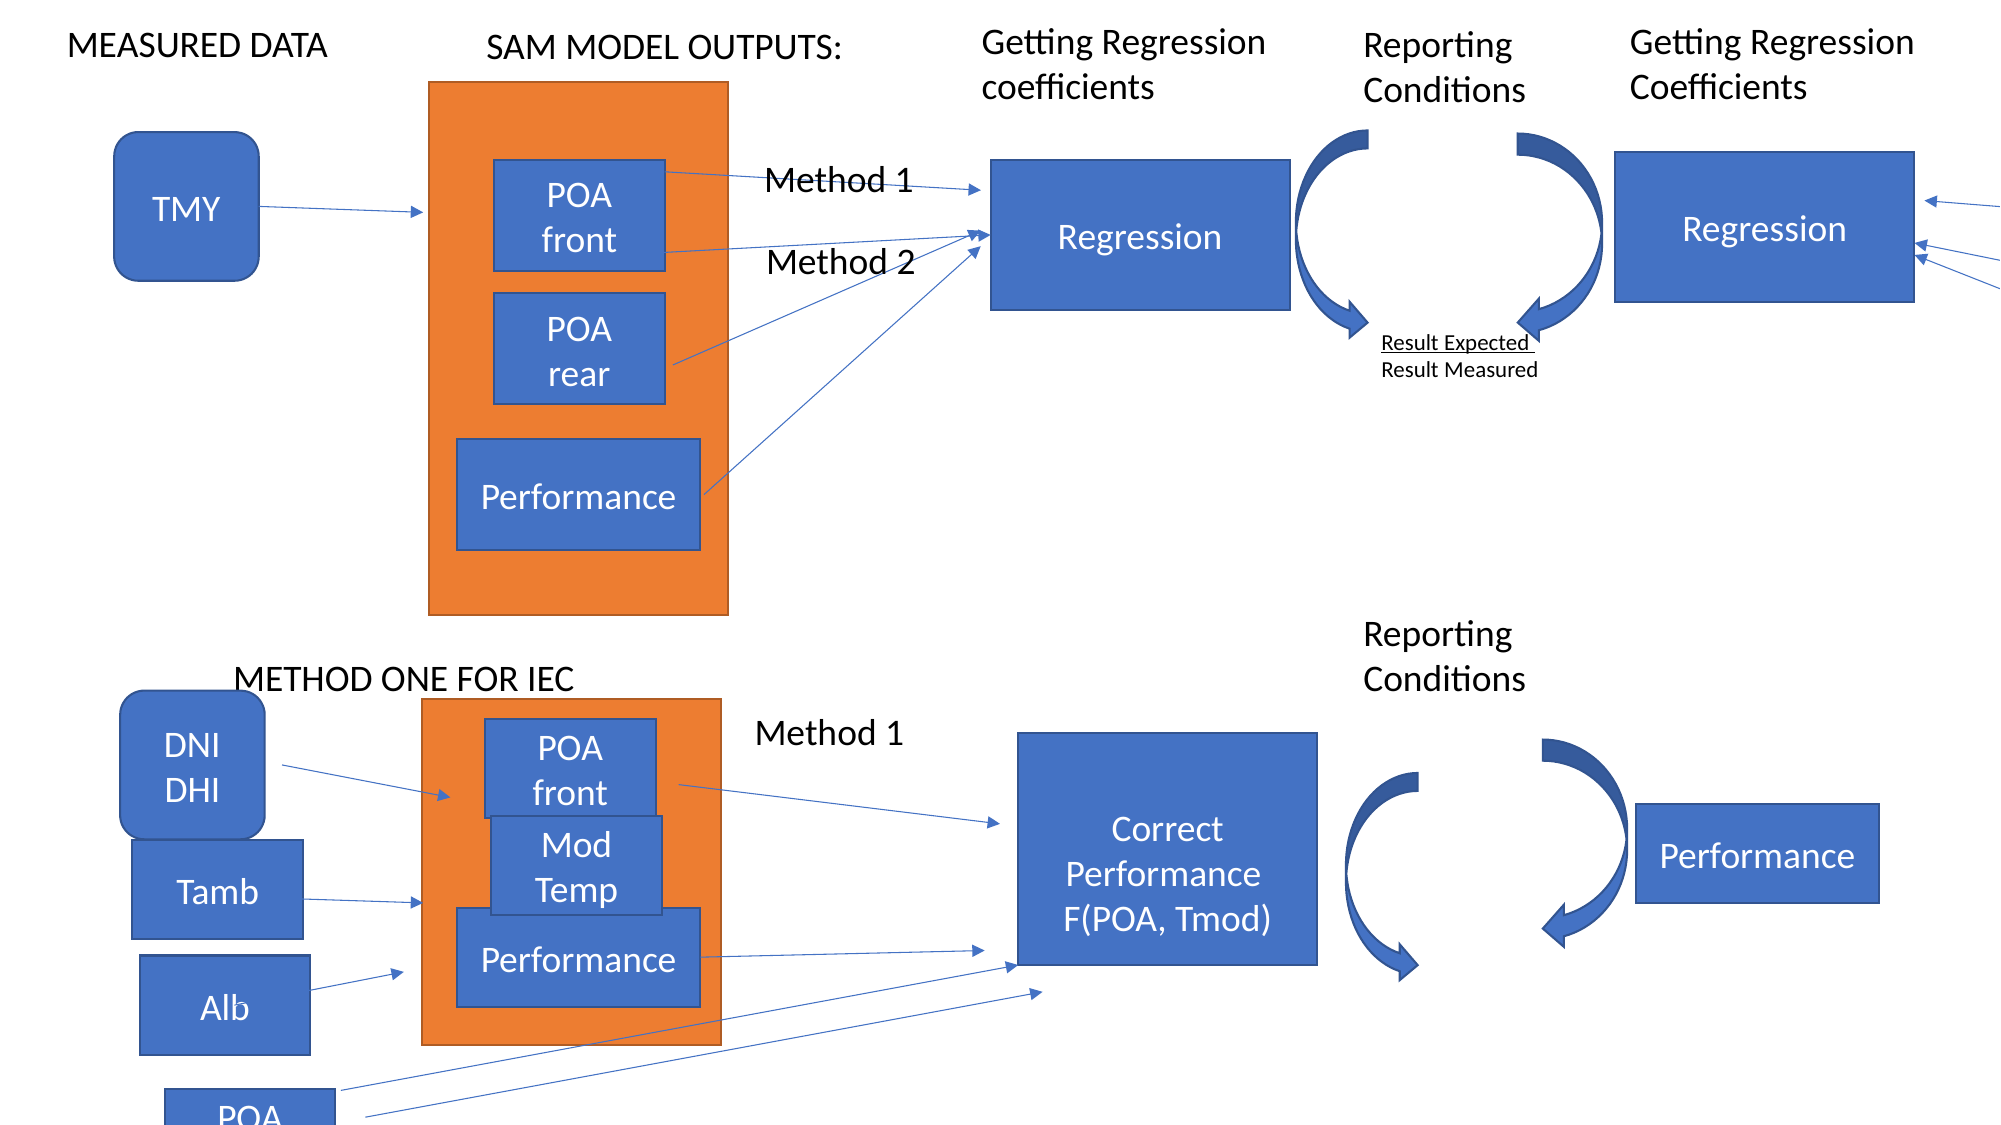

REAL ASTM
Getting Regression coefficients

Getting Regression
Coefficients
MEASURED DATA
Reporting Conditions

SAM MODEL OUTPUTS:
MEASURED DATA

TMY

Method 1
Regression
POA front
Regression
Method 1
POA front
Method 2
POA
rear
Method 2
Result Expected
Result Measured
POA
rear
Performance
Reporting Conditions

METHOD ONE FOR IEC
DNI
DHI

Method 1
POA front

Correct Performance
F(POA, Tmod)

Method 1

Performance
Mod Temp
Method 2
Tamb
POA
rear
Performance
Alb
POA front
Tmod